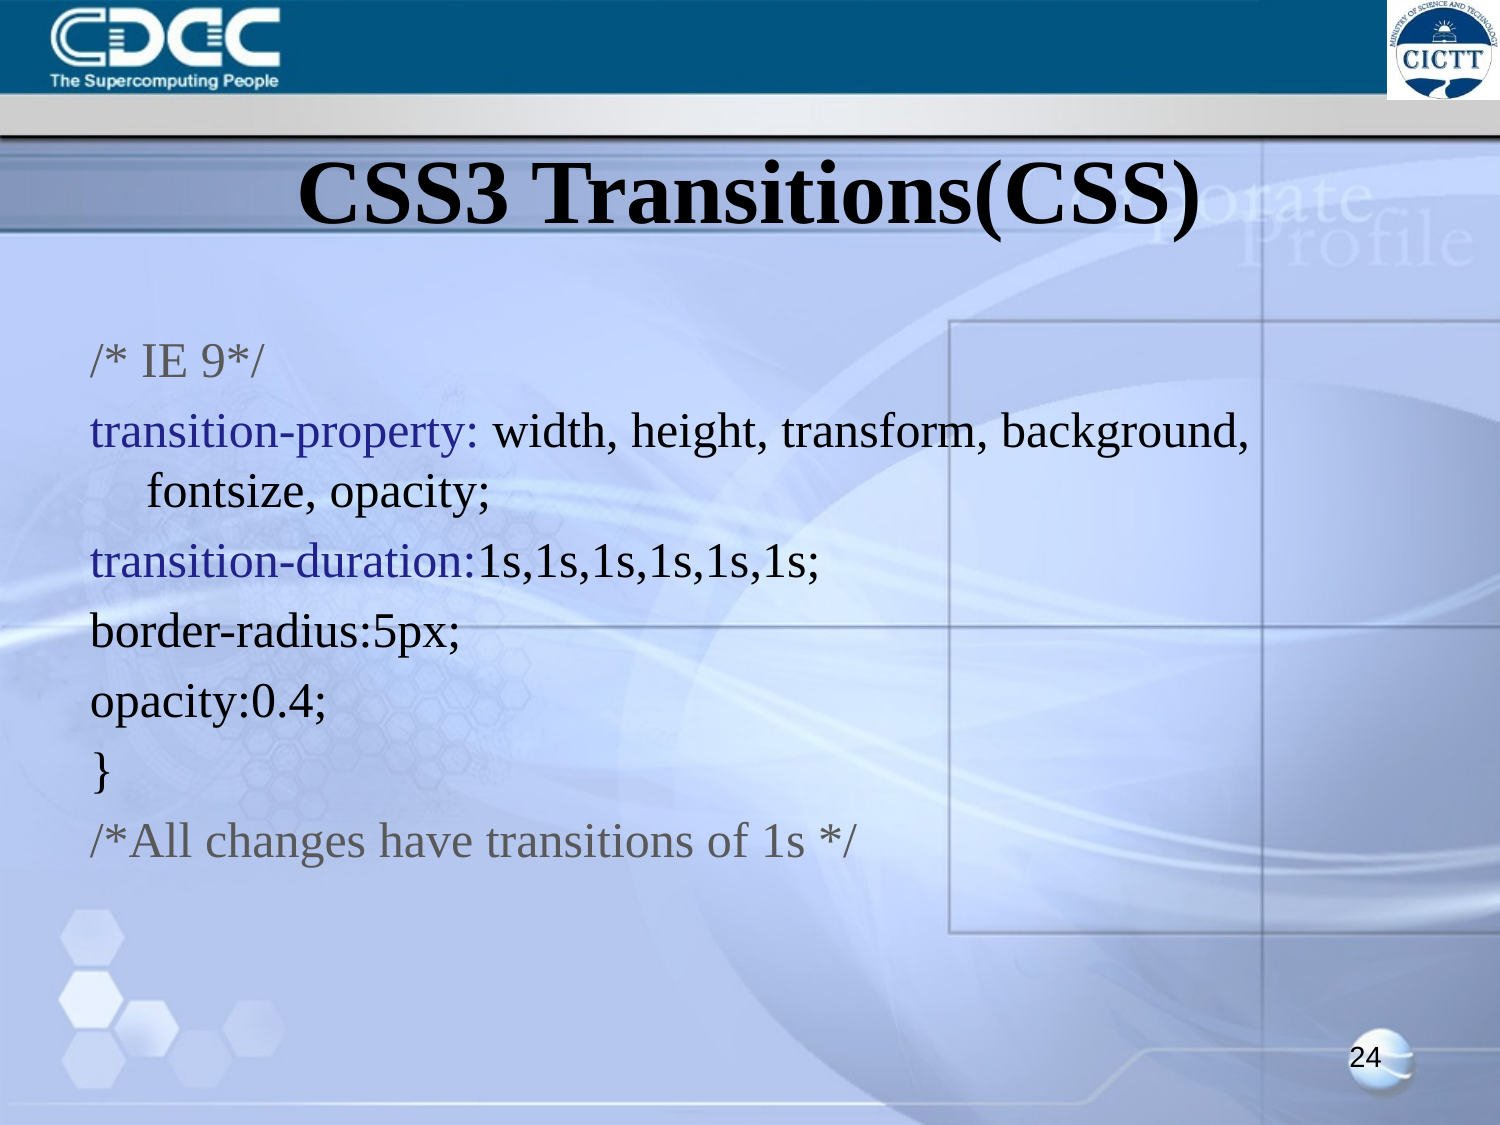

# CSS3 Transitions(CSS)
/* IE 9*/
transition-property: width, height, transform, background, fontsize, opacity;
transition-duration:1s,1s,1s,1s,1s,1s;
border-radius:5px;
opacity:0.4;
}
/*All changes have transitions of 1s */